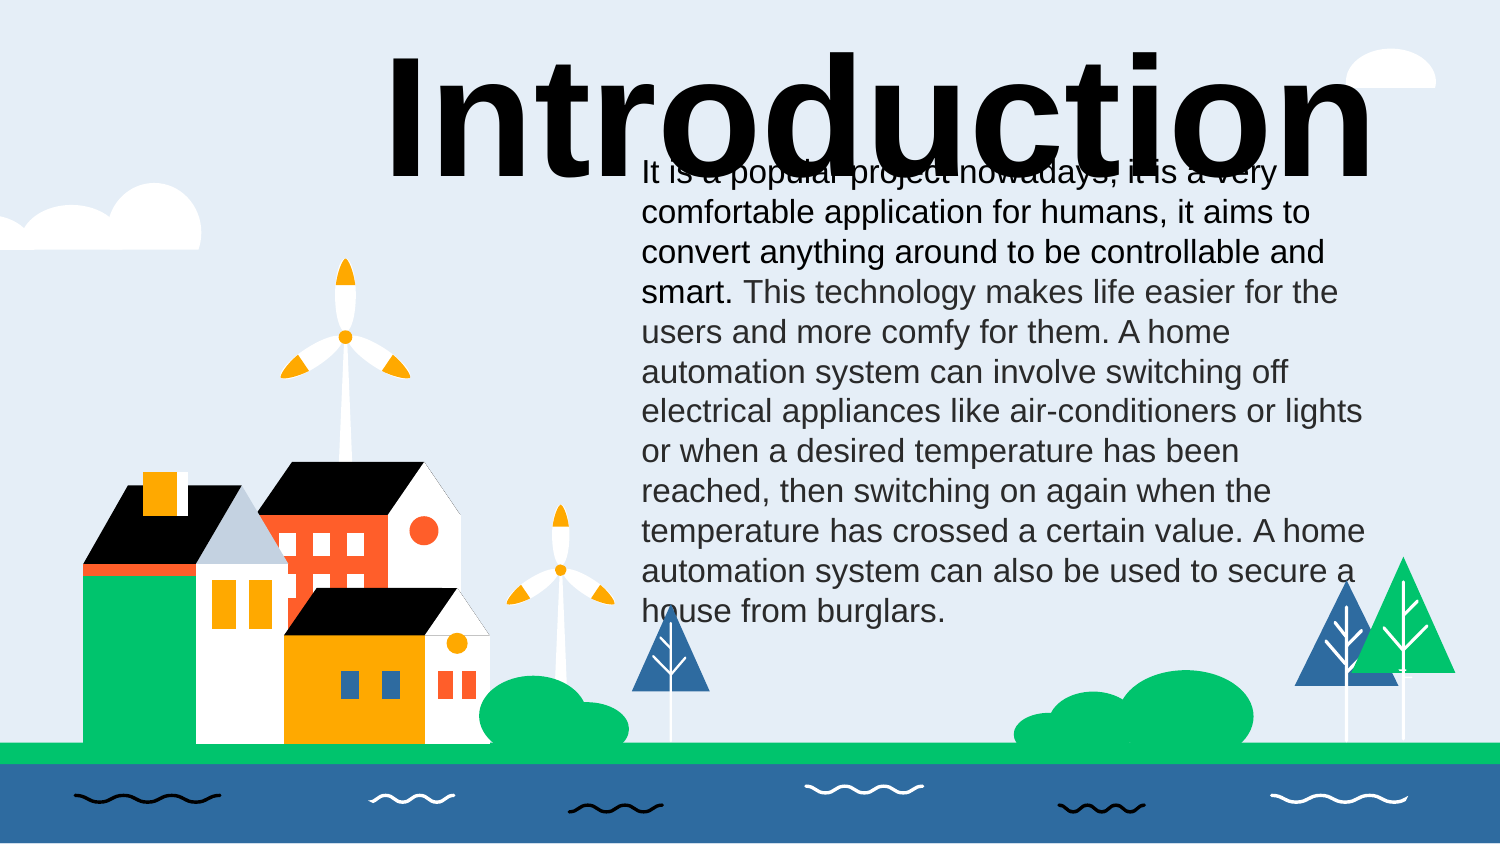

# Introduction
It is a popular project nowadays, it is a very comfortable application for humans, it aims to convert anything around to be controllable and smart. This technology makes life easier for the users and more comfy for them. A home automation system can involve switching off electrical appliances like air-conditioners or lights or when a desired temperature has been reached, then switching on again when the temperature has crossed a certain value. A home automation system can also be used to secure a house from burglars.